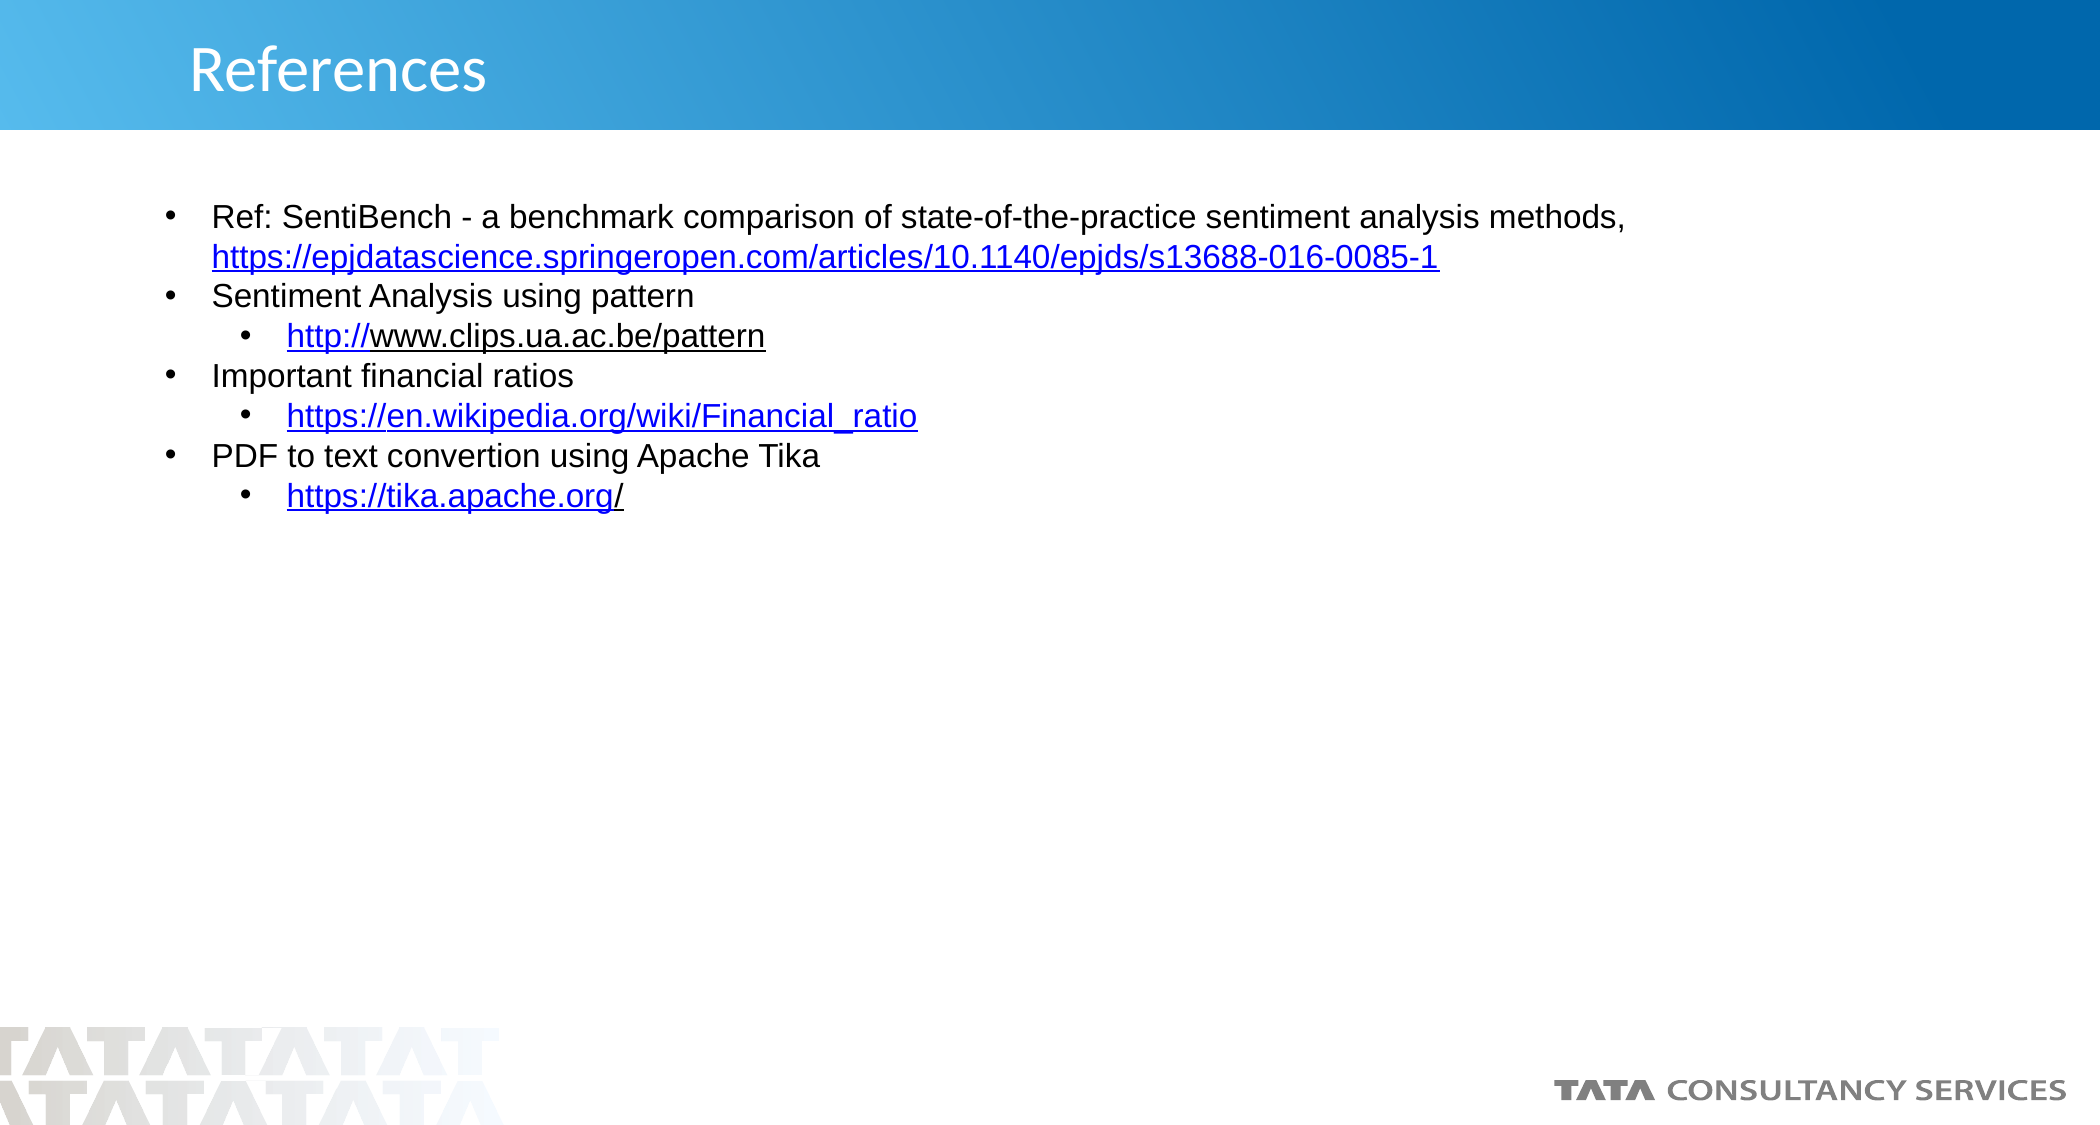

# References
Ref: SentiBench - a benchmark comparison of state-of-the-practice sentiment analysis methods, https://epjdatascience.springeropen.com/articles/10.1140/epjds/s13688-016-0085-1
Sentiment Analysis using pattern
http://www.clips.ua.ac.be/pattern
Important financial ratios
https://en.wikipedia.org/wiki/Financial_ratio
PDF to text convertion using Apache Tika
https://tika.apache.org/